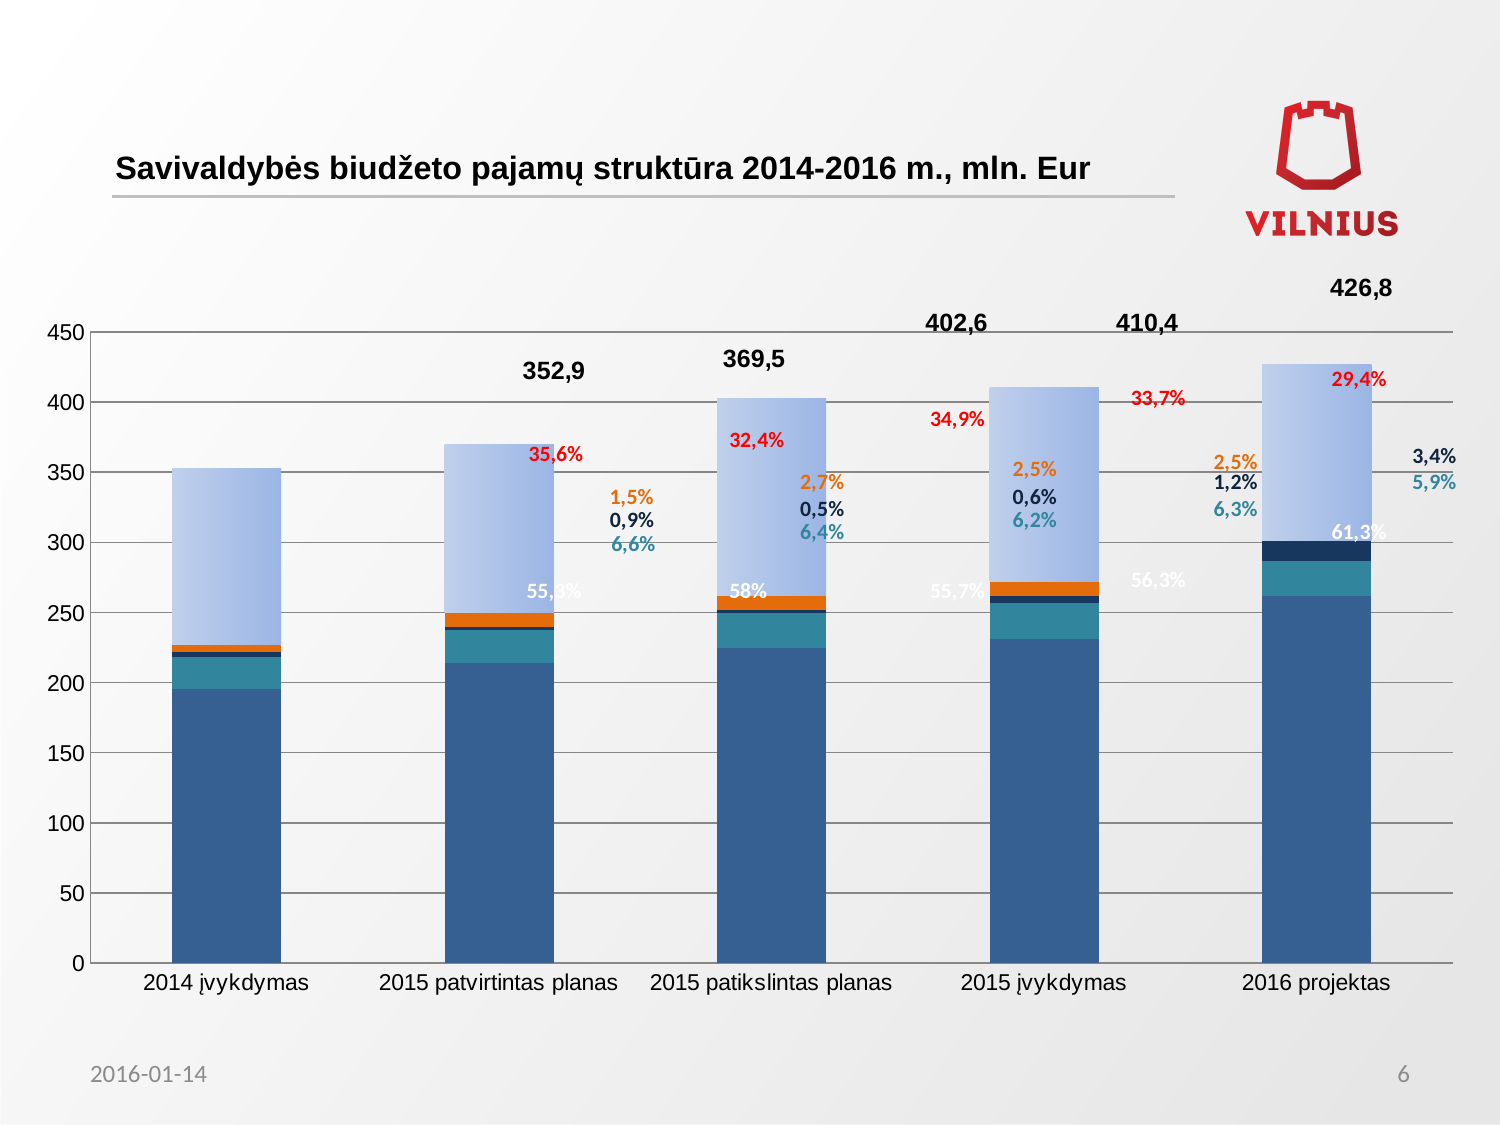

# Savivaldybės biudžeto pajamų struktūra 2014-2016 m., mln. Eur

### Chart:

| Category | Mokesčiai | Kitos pajamos | Materialiojo ir nematerialiojo turto pajamos | Apyvartos lėšų likučiai | Dotacijos |
|---|---|---|---|---|---|
| 2014 įvykdymas | 195.1 | 23.4 | 3.3 | 5.4 | 125.7 |
| 2015 patvirtintas planas | 214.2 | 23.5 | 1.9 | 10.1 | 119.8 |
| 2015 patikslintas planas | 224.4 | 25.0 | 2.5 | 10.1 | 140.6 |
| 2015 įvykdymas | 231.1 | 26.0 | 4.8 | 10.1 | 138.4 |
| 2016 projektas | 261.5 | 25.1 | 14.5 | None | 125.7 |
35,6%
2016-01-14
6